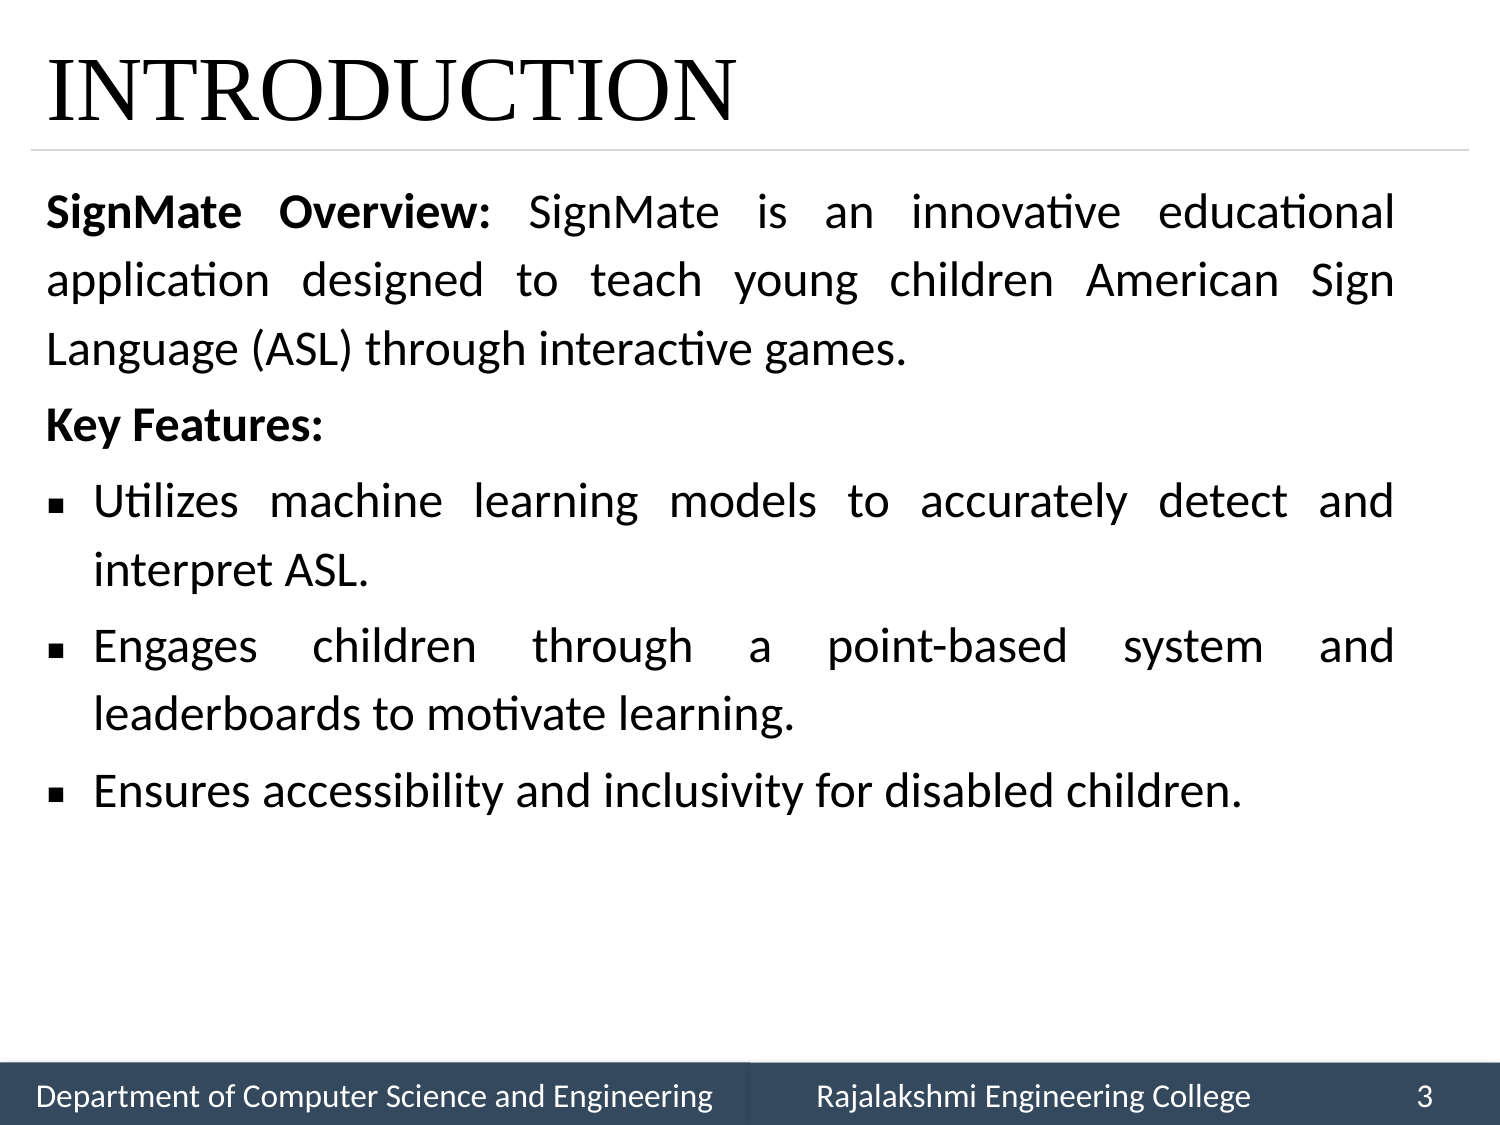

# INTRODUCTION
SignMate Overview: SignMate is an innovative educational application designed to teach young children American Sign Language (ASL) through interactive games.
Key Features:
Utilizes machine learning models to accurately detect and interpret ASL.
Engages children through a point-based system and leaderboards to motivate learning.
Ensures accessibility and inclusivity for disabled children.